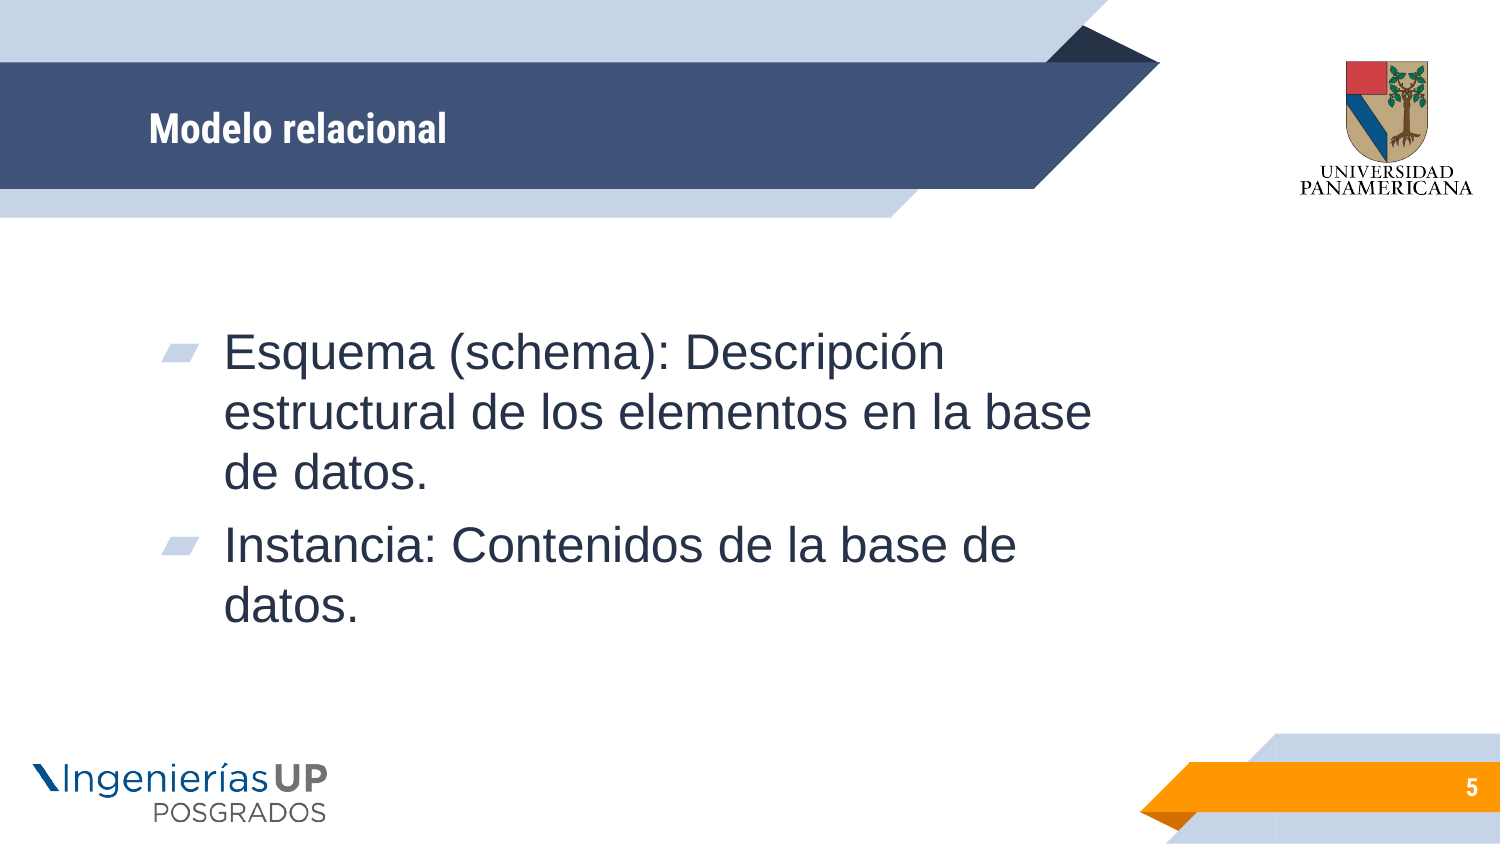

# Modelo relacional
Esquema (schema): Descripción estructural de los elementos en la base de datos.
Instancia: Contenidos de la base de datos.
5